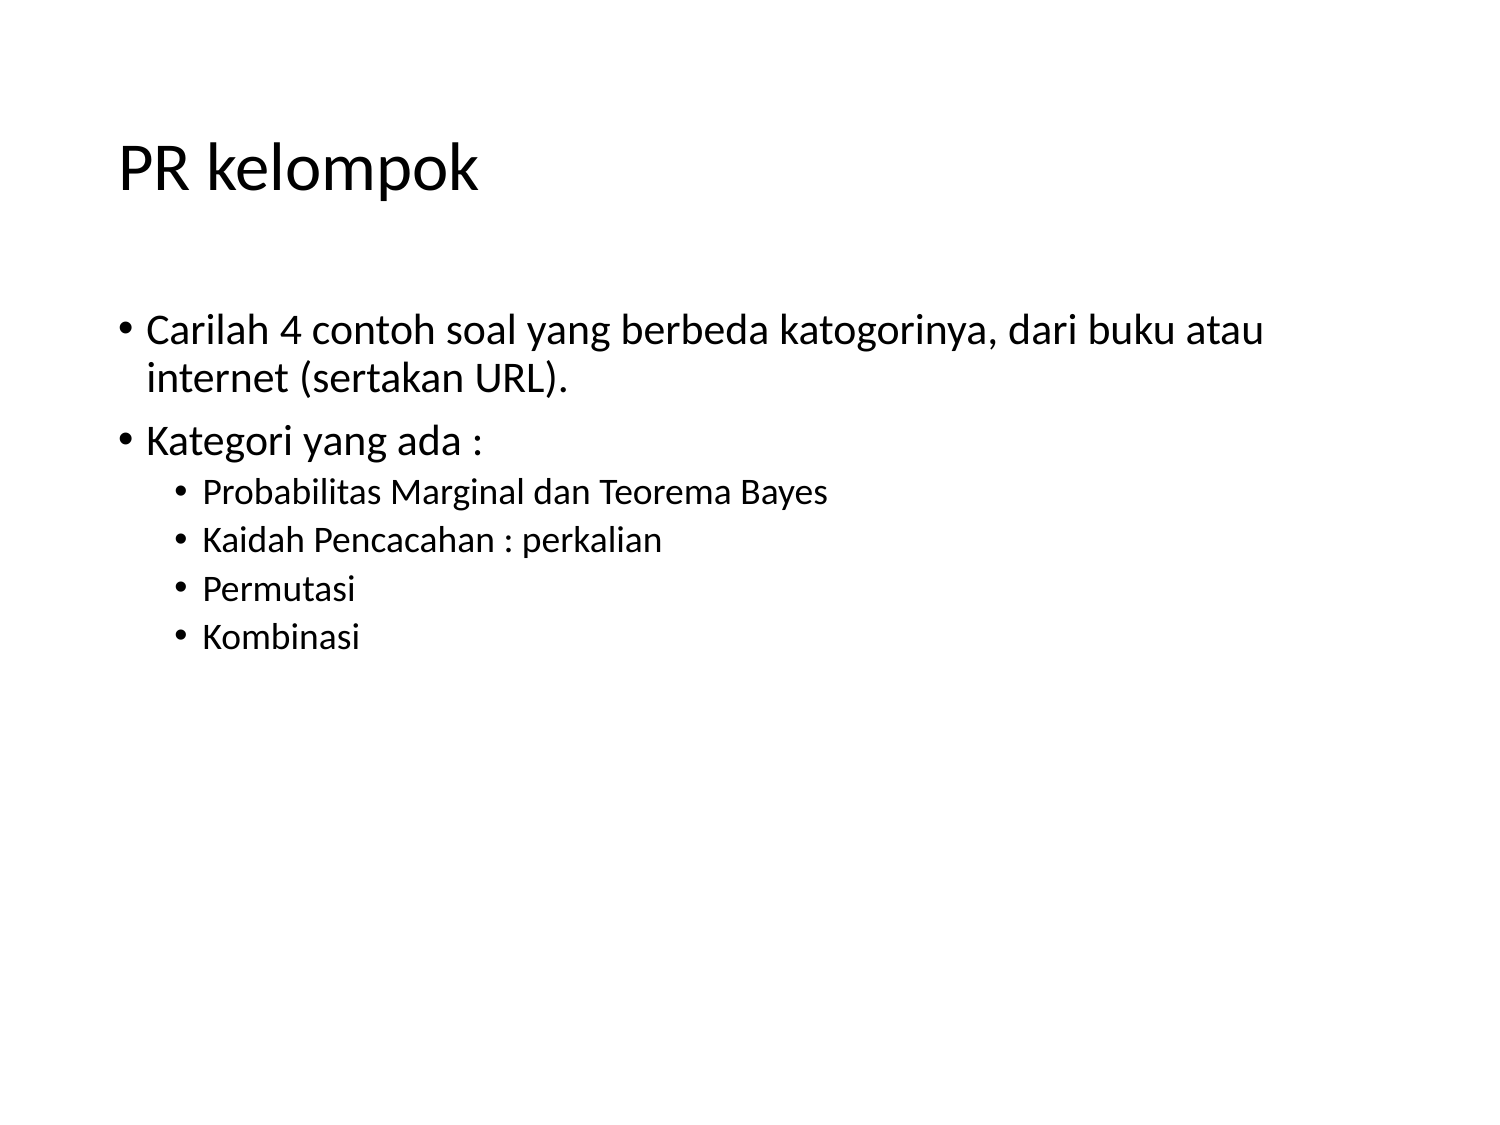

# PR kelompok
Carilah 4 contoh soal yang berbeda katogorinya, dari buku atau internet (sertakan URL).
Kategori yang ada :
Probabilitas Marginal dan Teorema Bayes
Kaidah Pencacahan : perkalian
Permutasi
Kombinasi